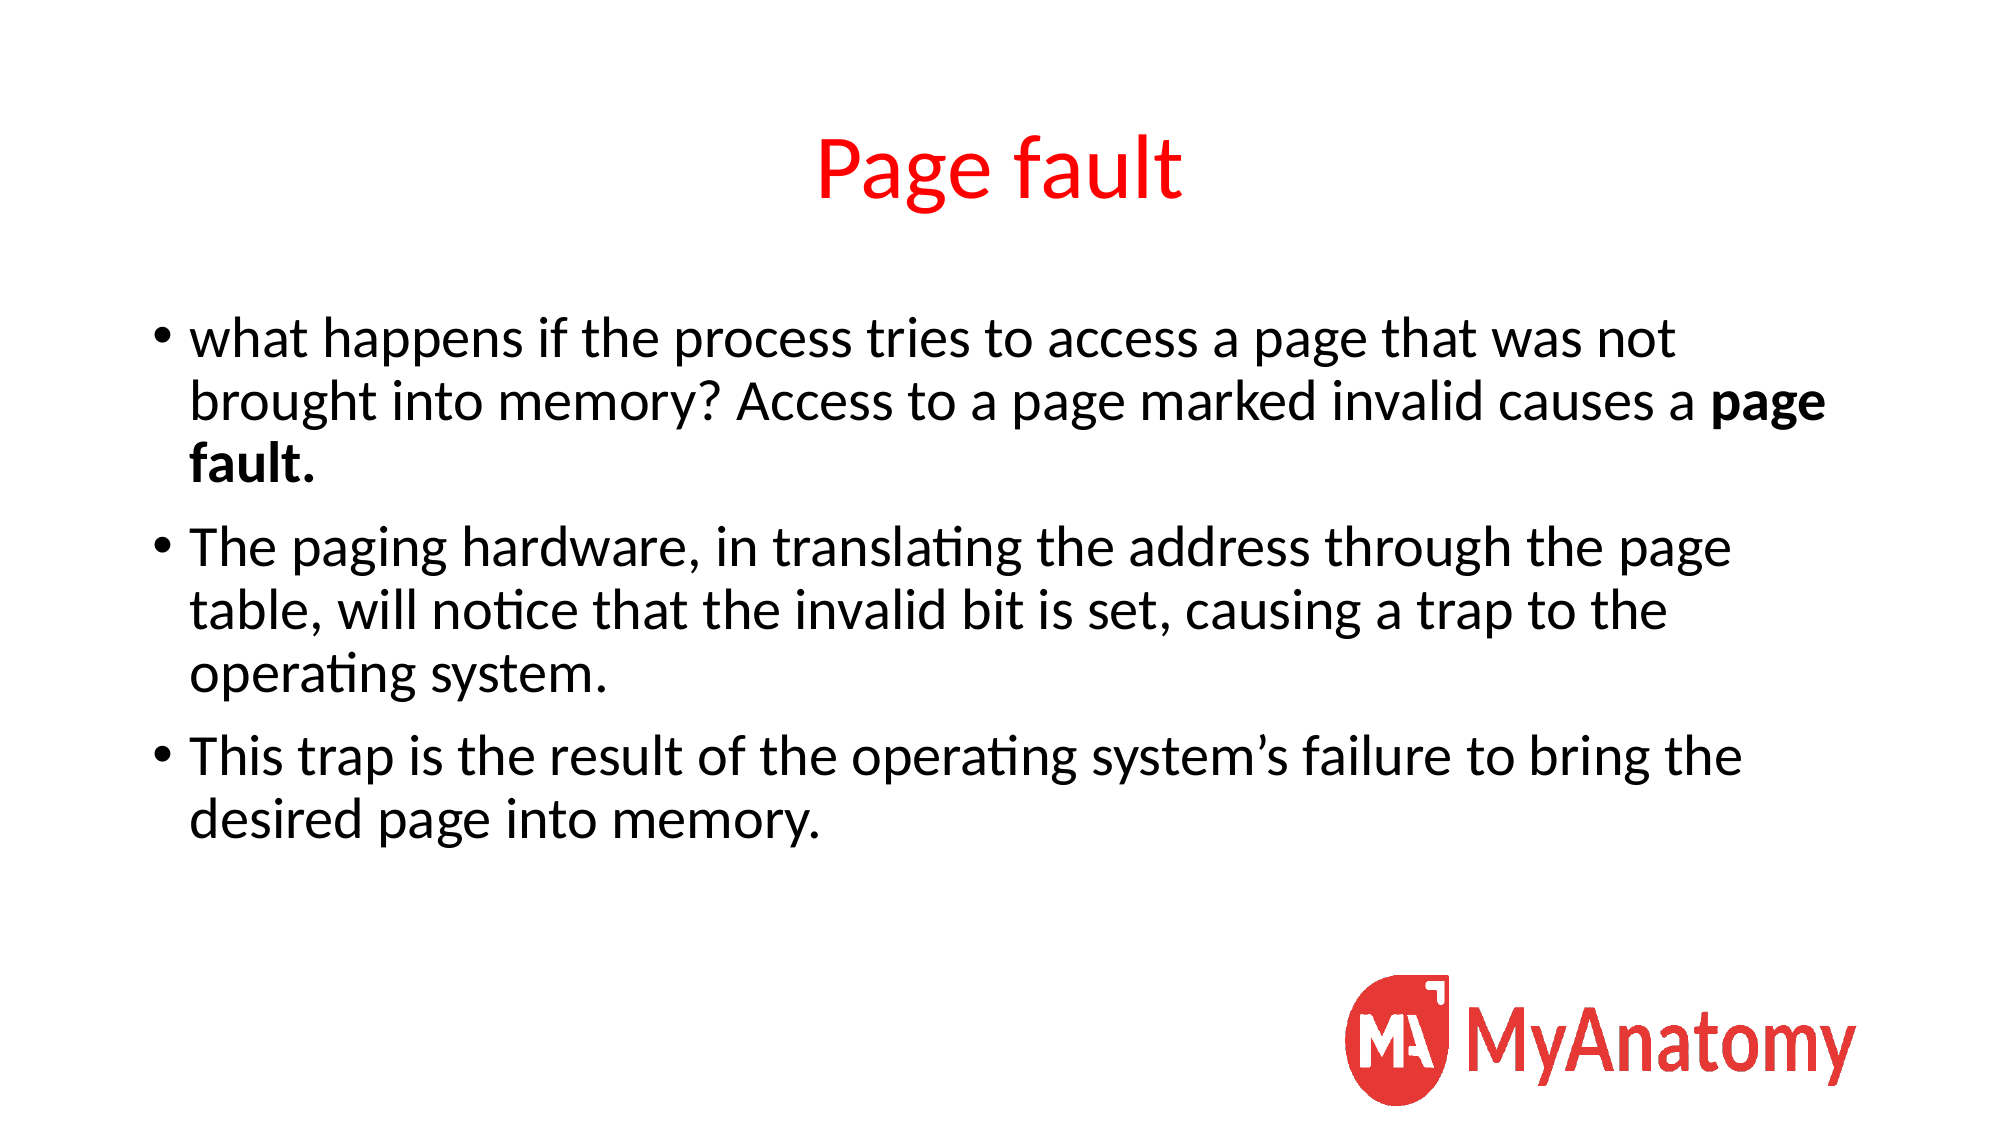

# Page fault
what happens if the process tries to access a page that was not brought into memory? Access to a page marked invalid causes a page fault.
The paging hardware, in translating the address through the page table, will notice that the invalid bit is set, causing a trap to the operating system.
This trap is the result of the operating system’s failure to bring the desired page into memory.